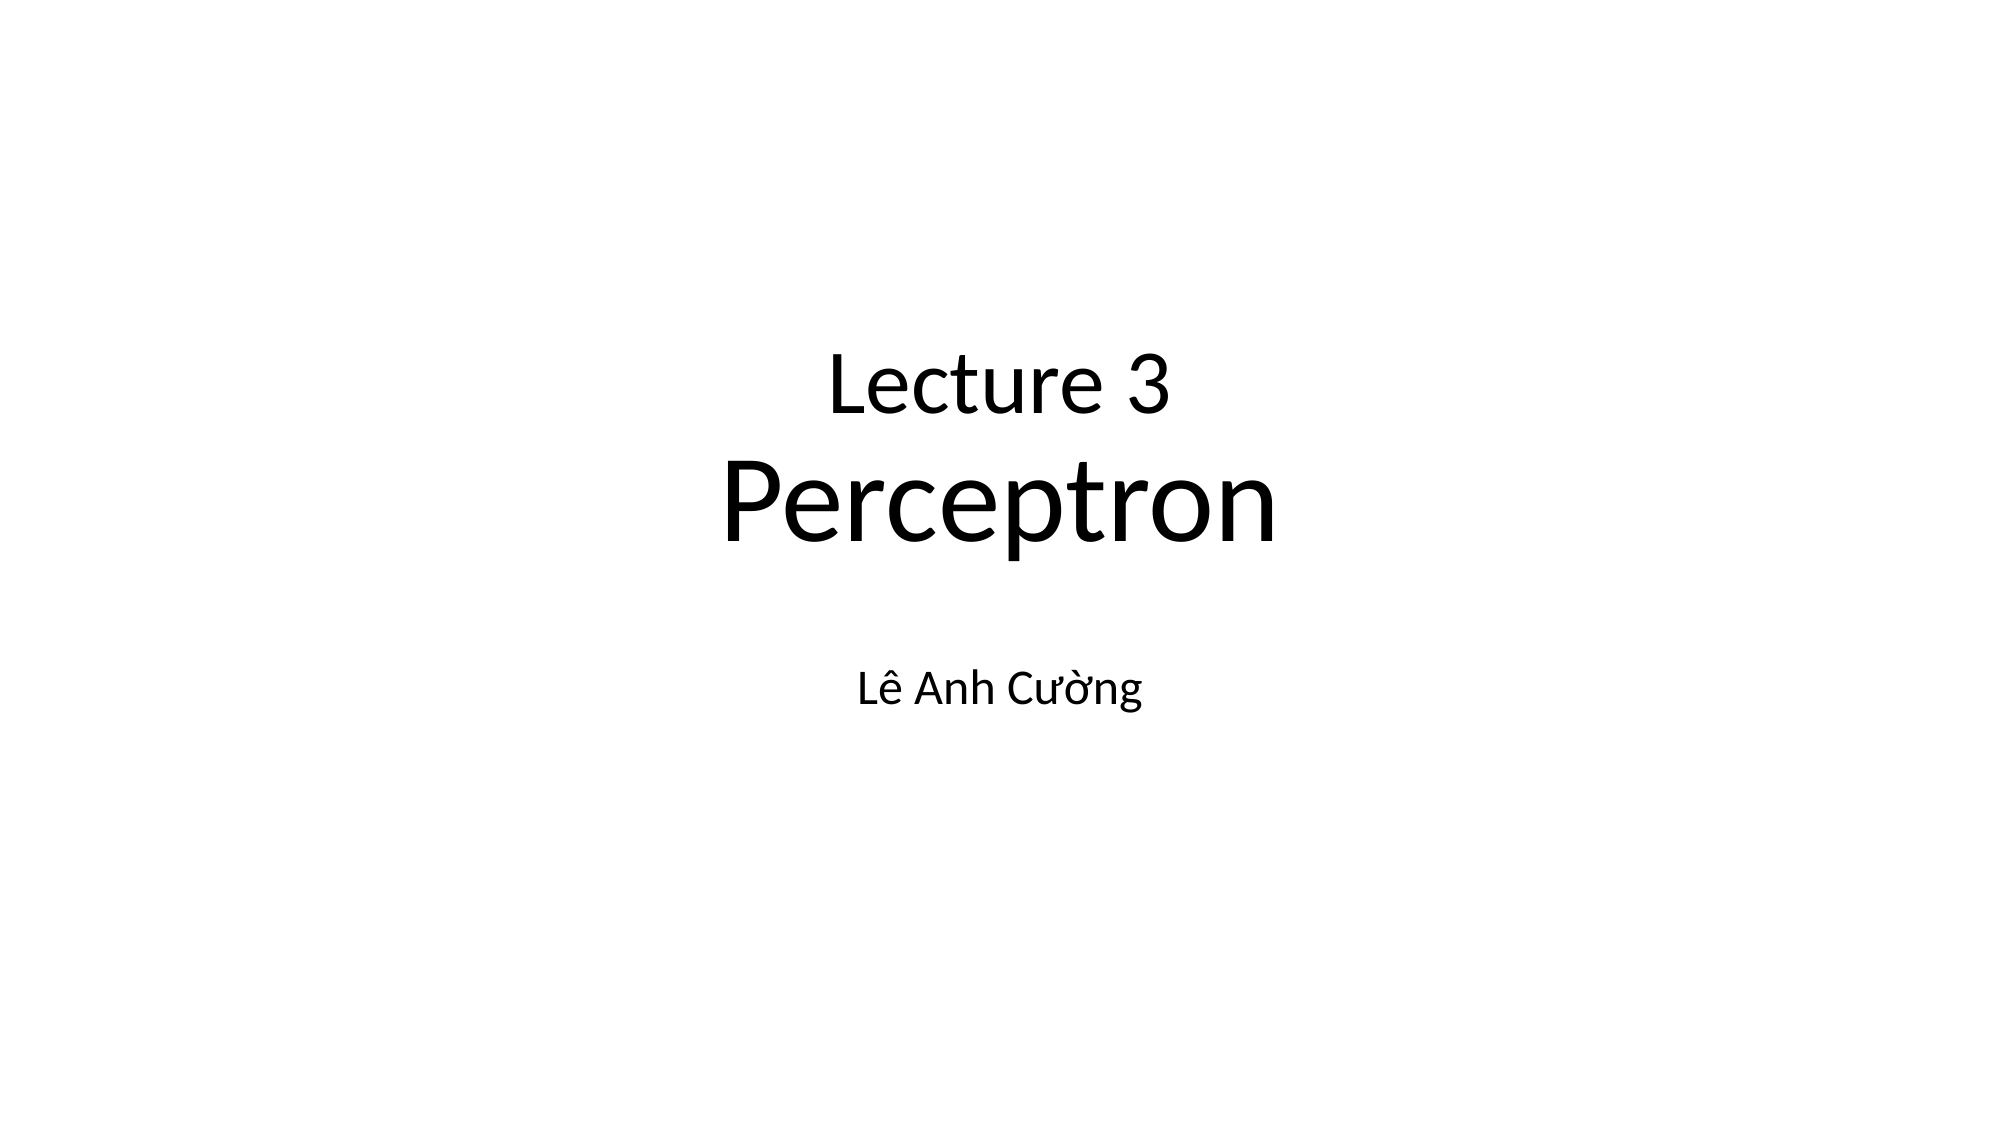

# Lecture 3 Perceptron
Lê Anh Cường